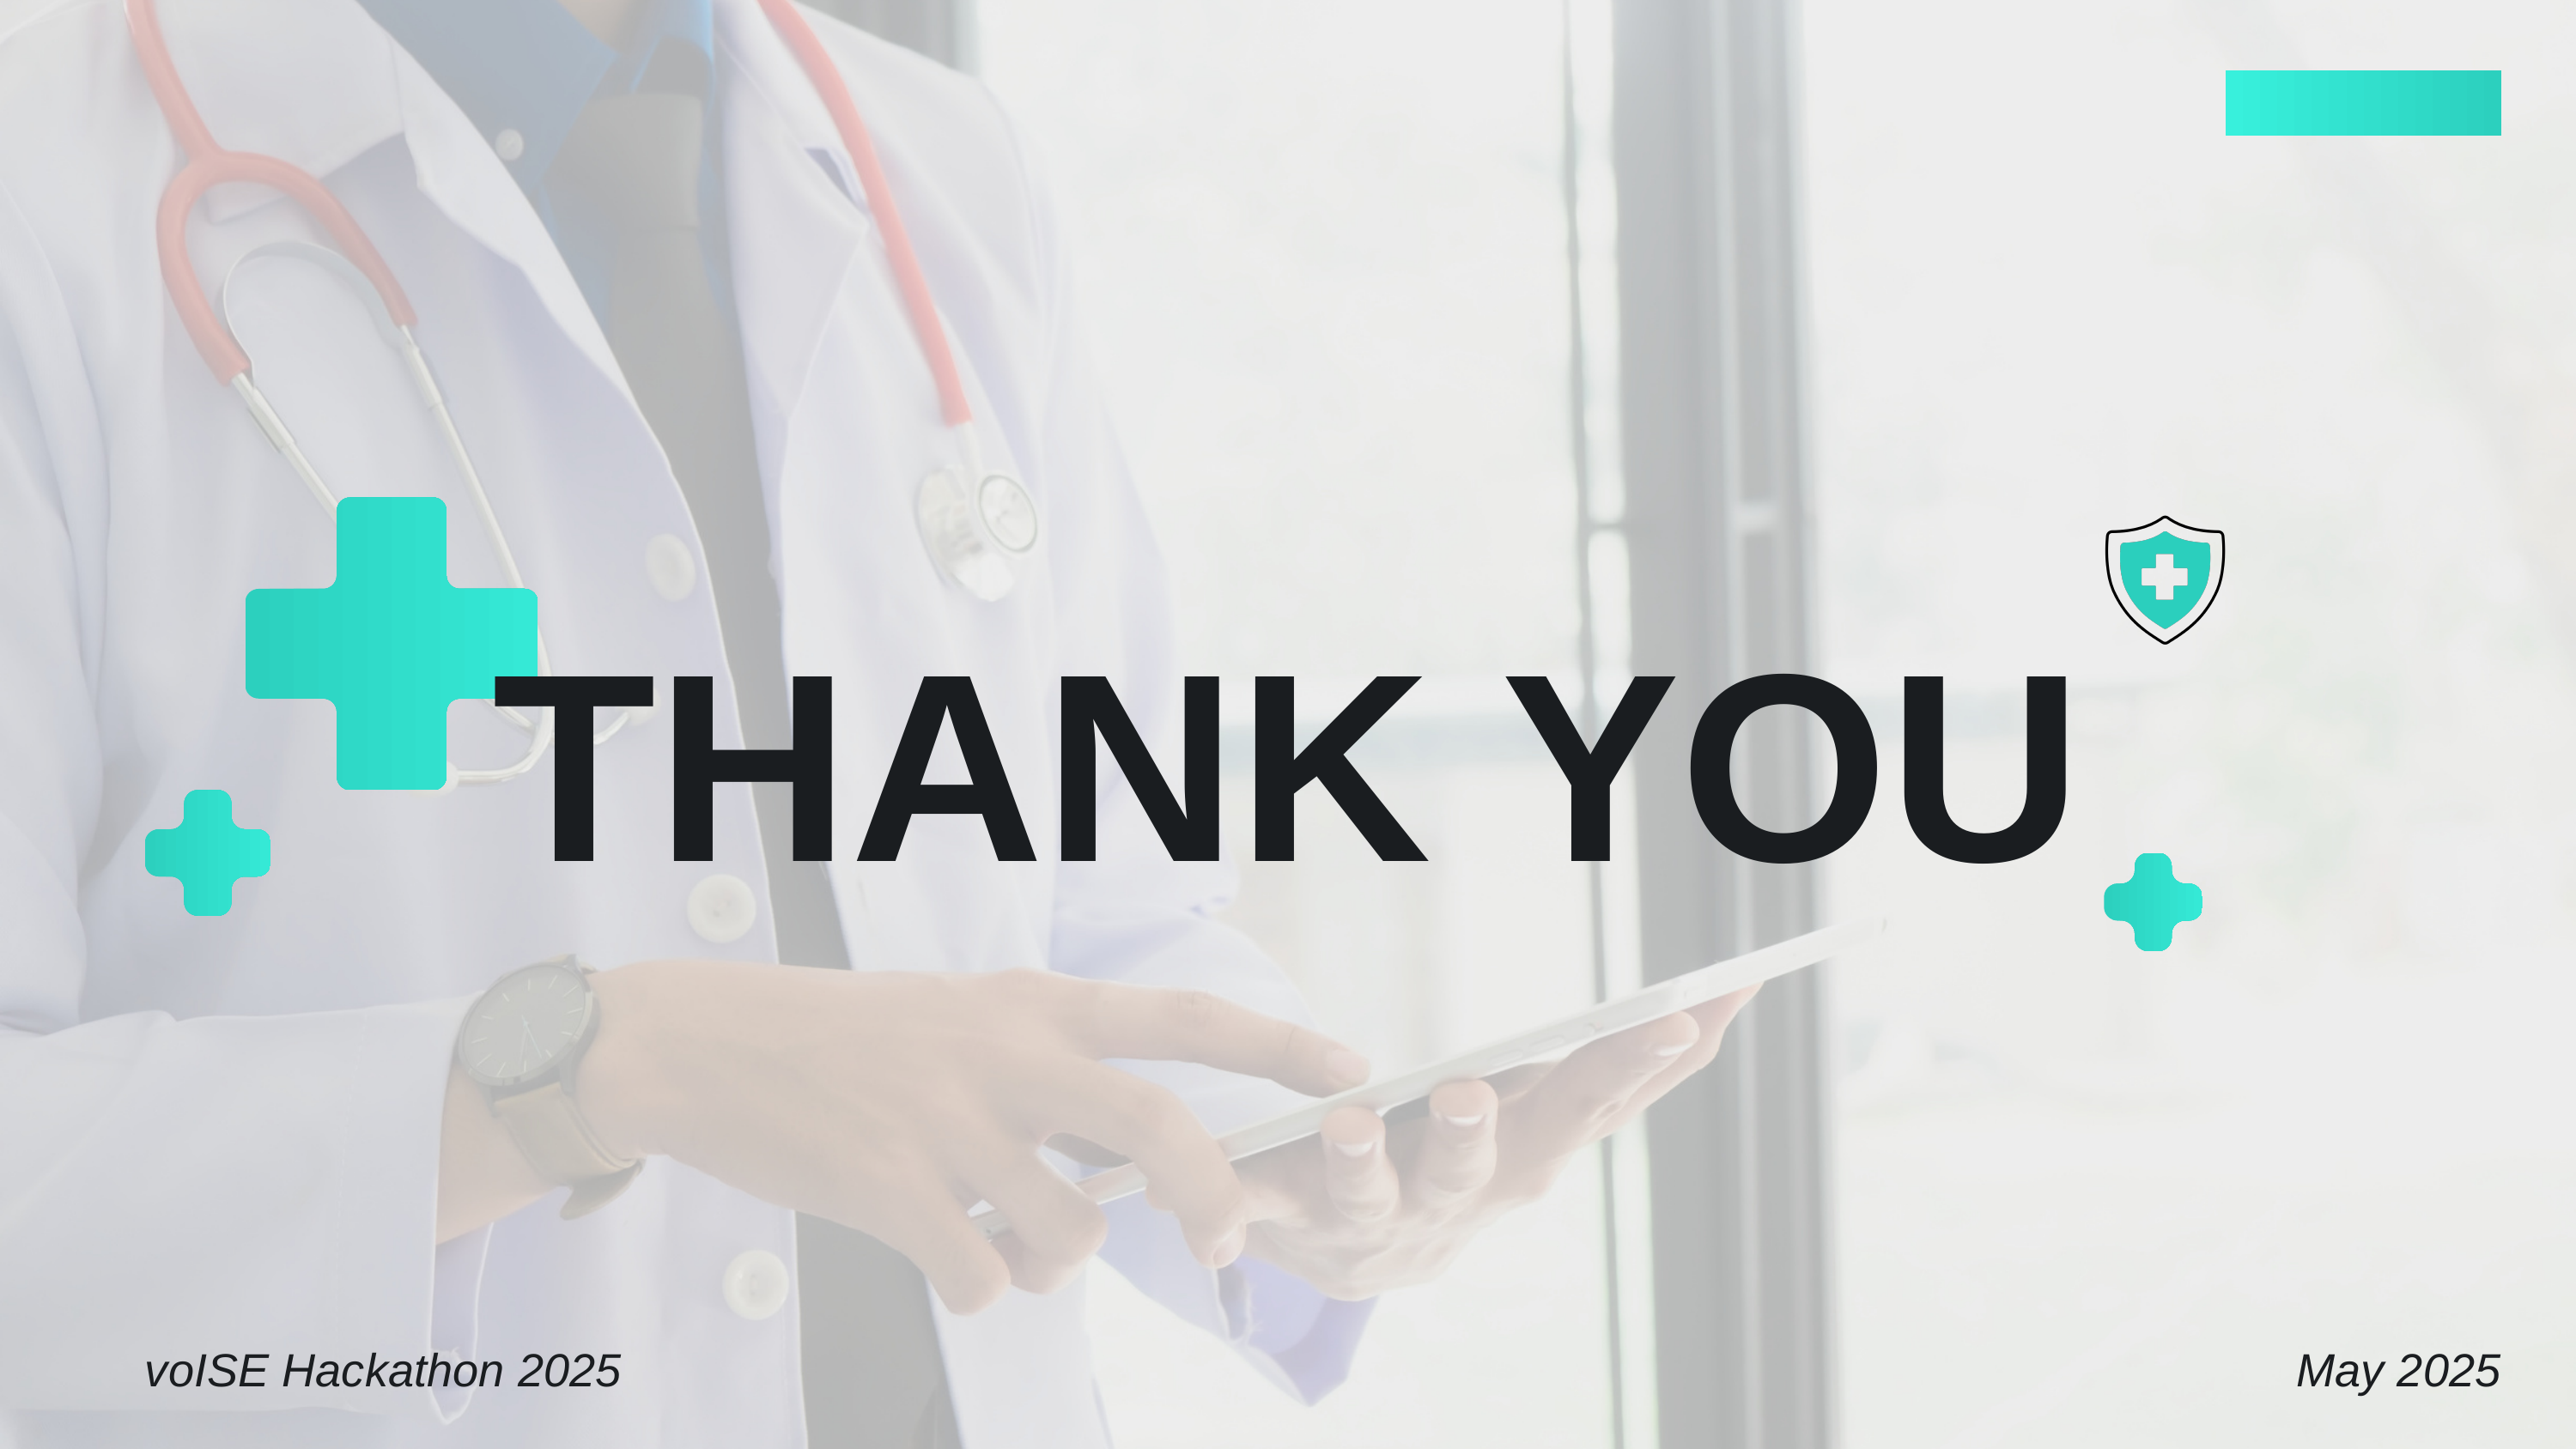

THANK YOU

voISE Hackathon 2025
May 2025